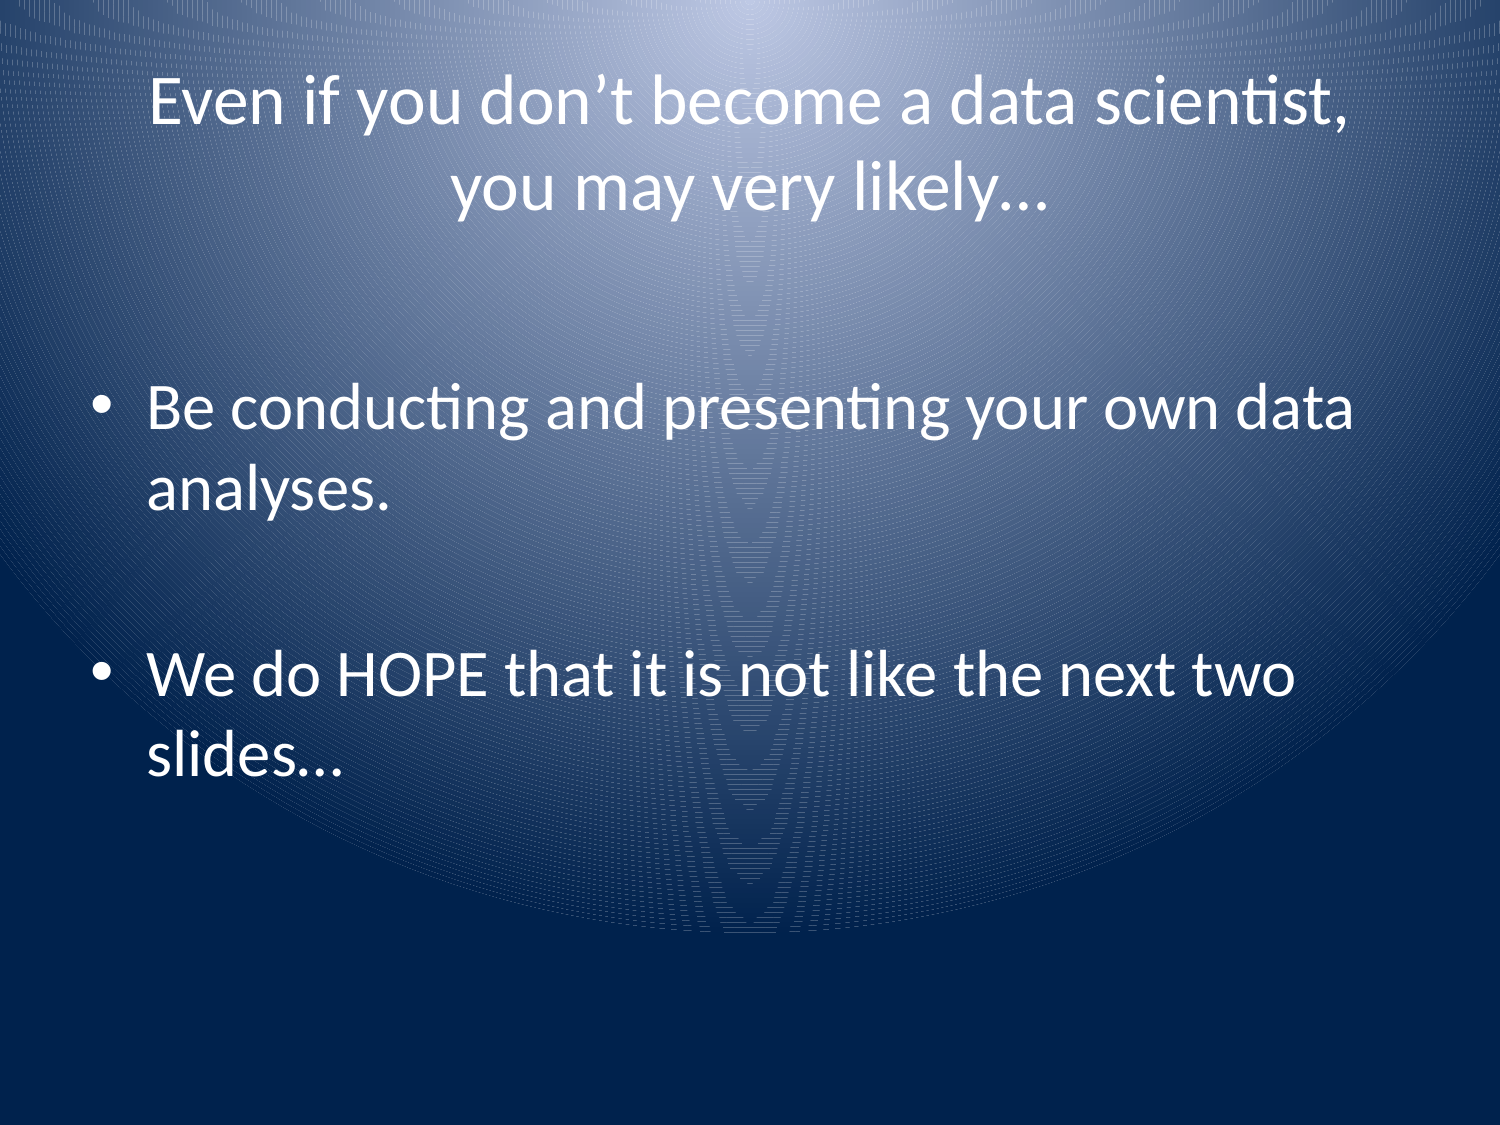

# Even if you don’t become a data scientist, you may very likely…

Be conducting and presenting your own data analyses.

We do HOPE that it is not like the next two slides…